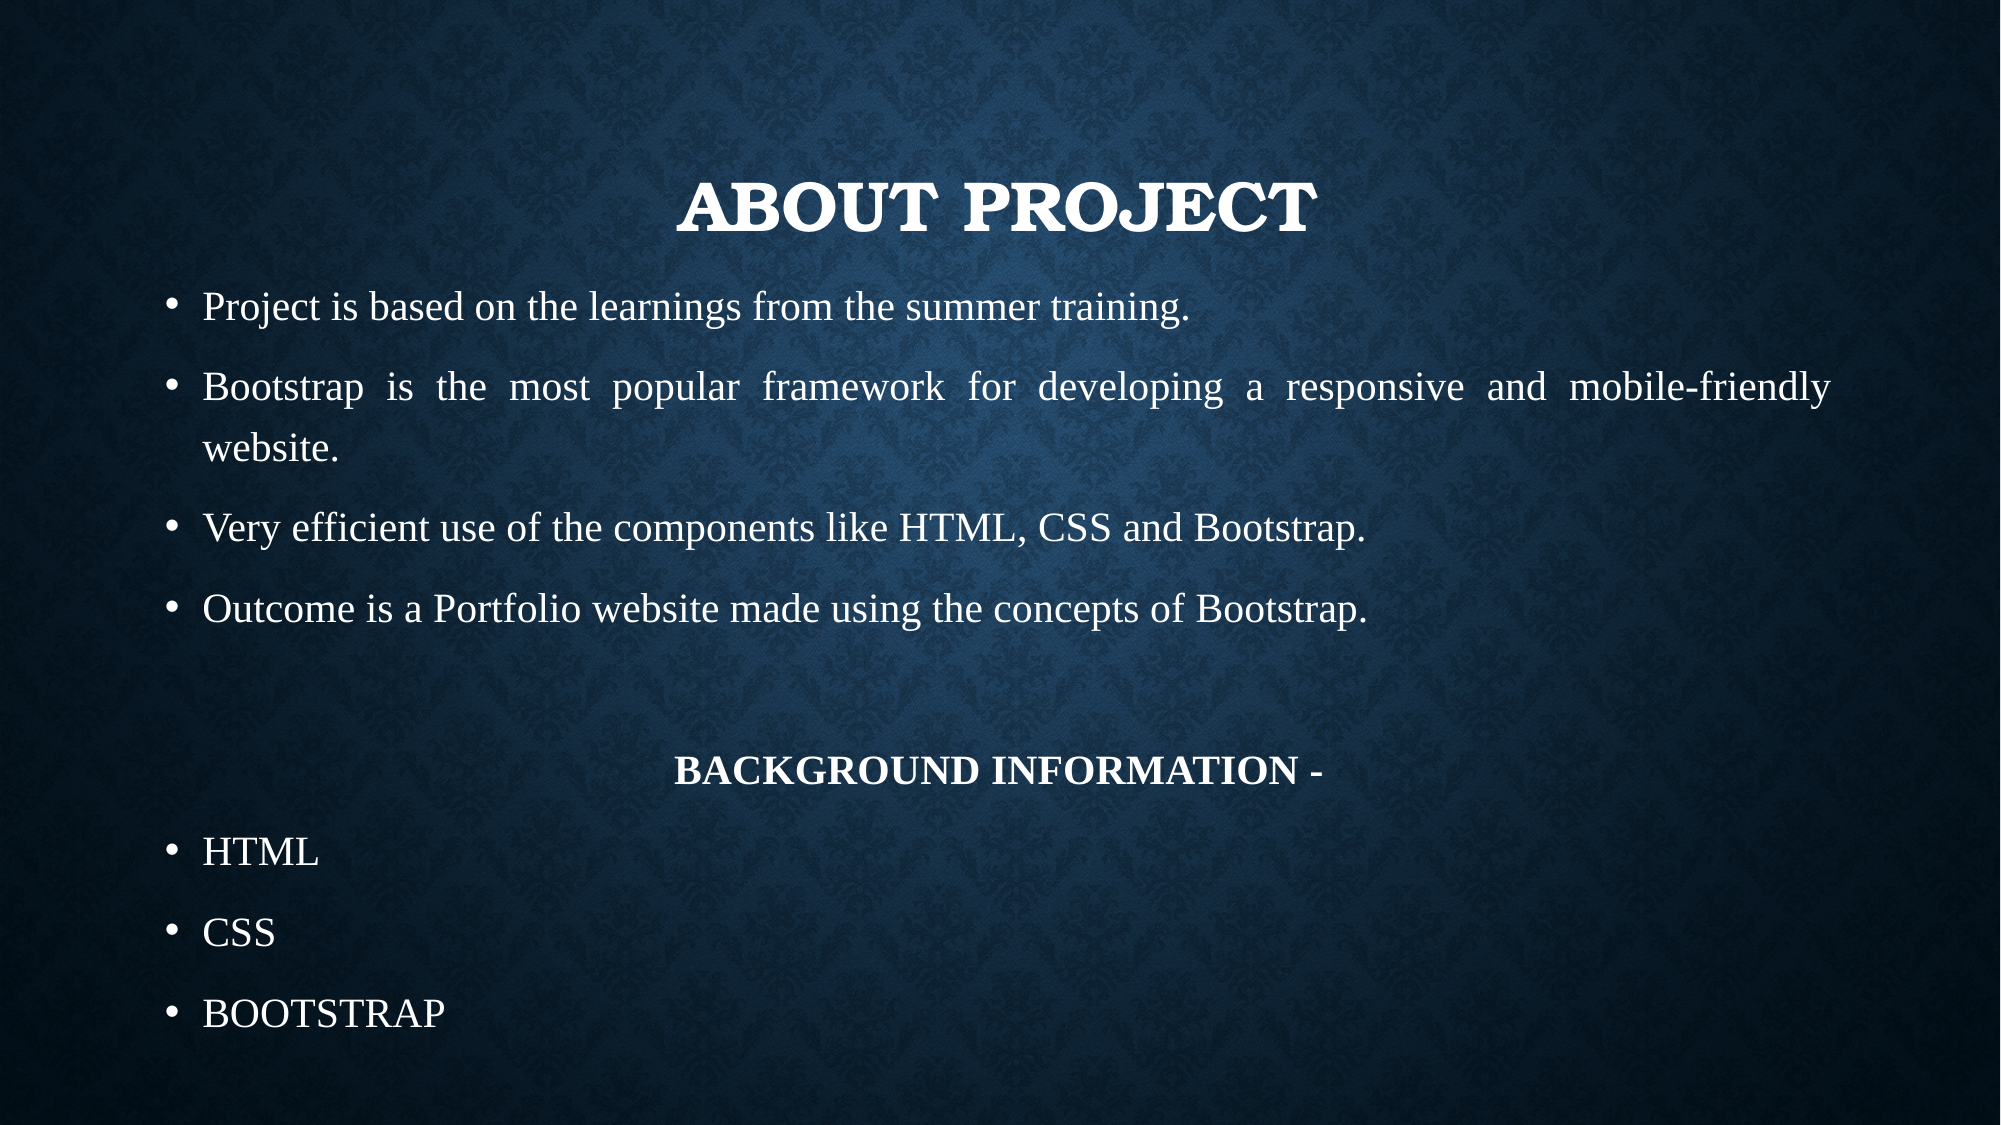

# ABOUT PROJECT
Project is based on the learnings from the summer training.
Bootstrap is the most popular framework for developing a responsive and mobile-friendly website.
Very efficient use of the components like HTML, CSS and Bootstrap.
Outcome is a Portfolio website made using the concepts of Bootstrap.

BACKGROUND INFORMATION -
HTML
CSS
BOOTSTRAP